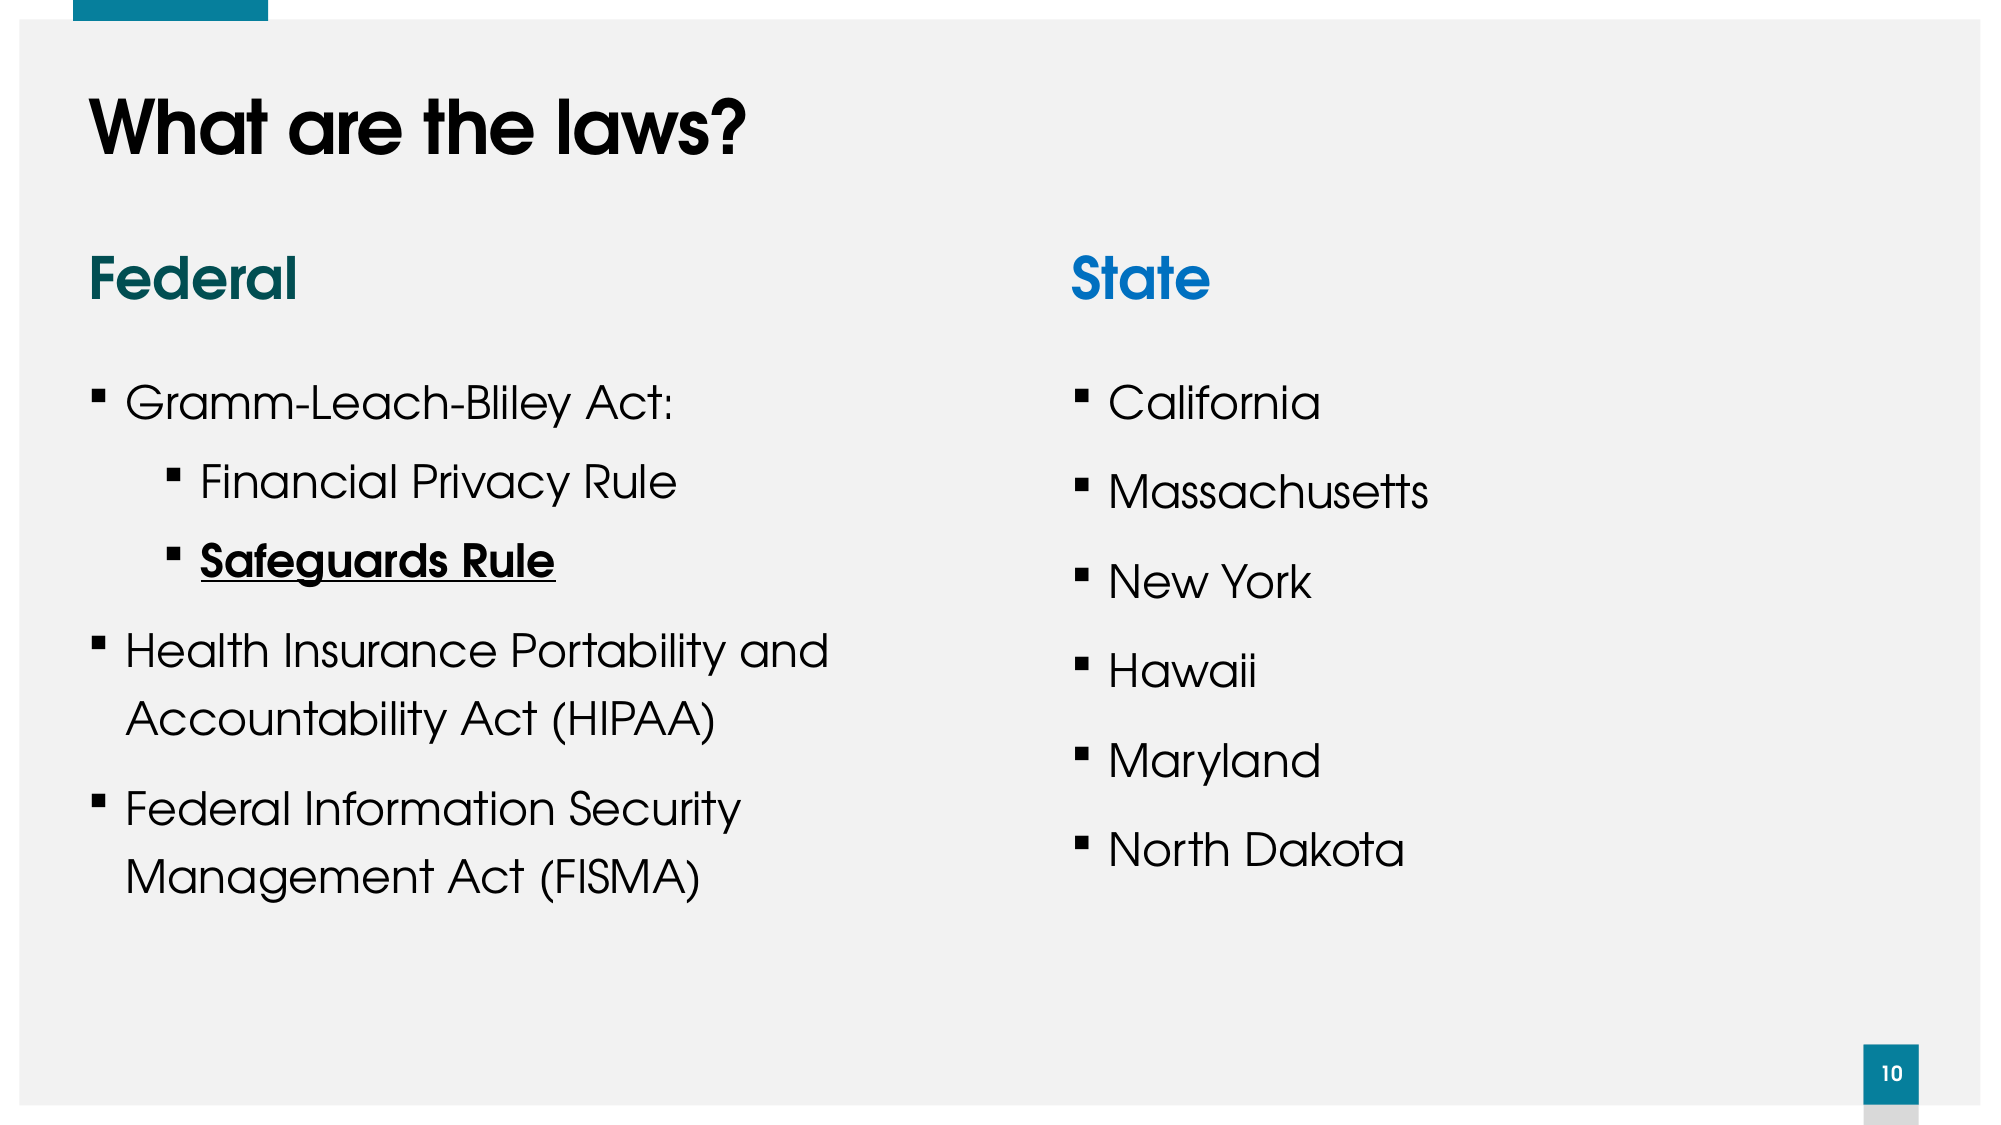

# What are the laws?
Federal
State
Gramm-Leach-Bliley Act:
Financial Privacy Rule
Safeguards Rule
Health Insurance Portability and Accountability Act (HIPAA)
Federal Information Security Management Act (FISMA)
California
Massachusetts
New York
Hawaii
Maryland
North Dakota